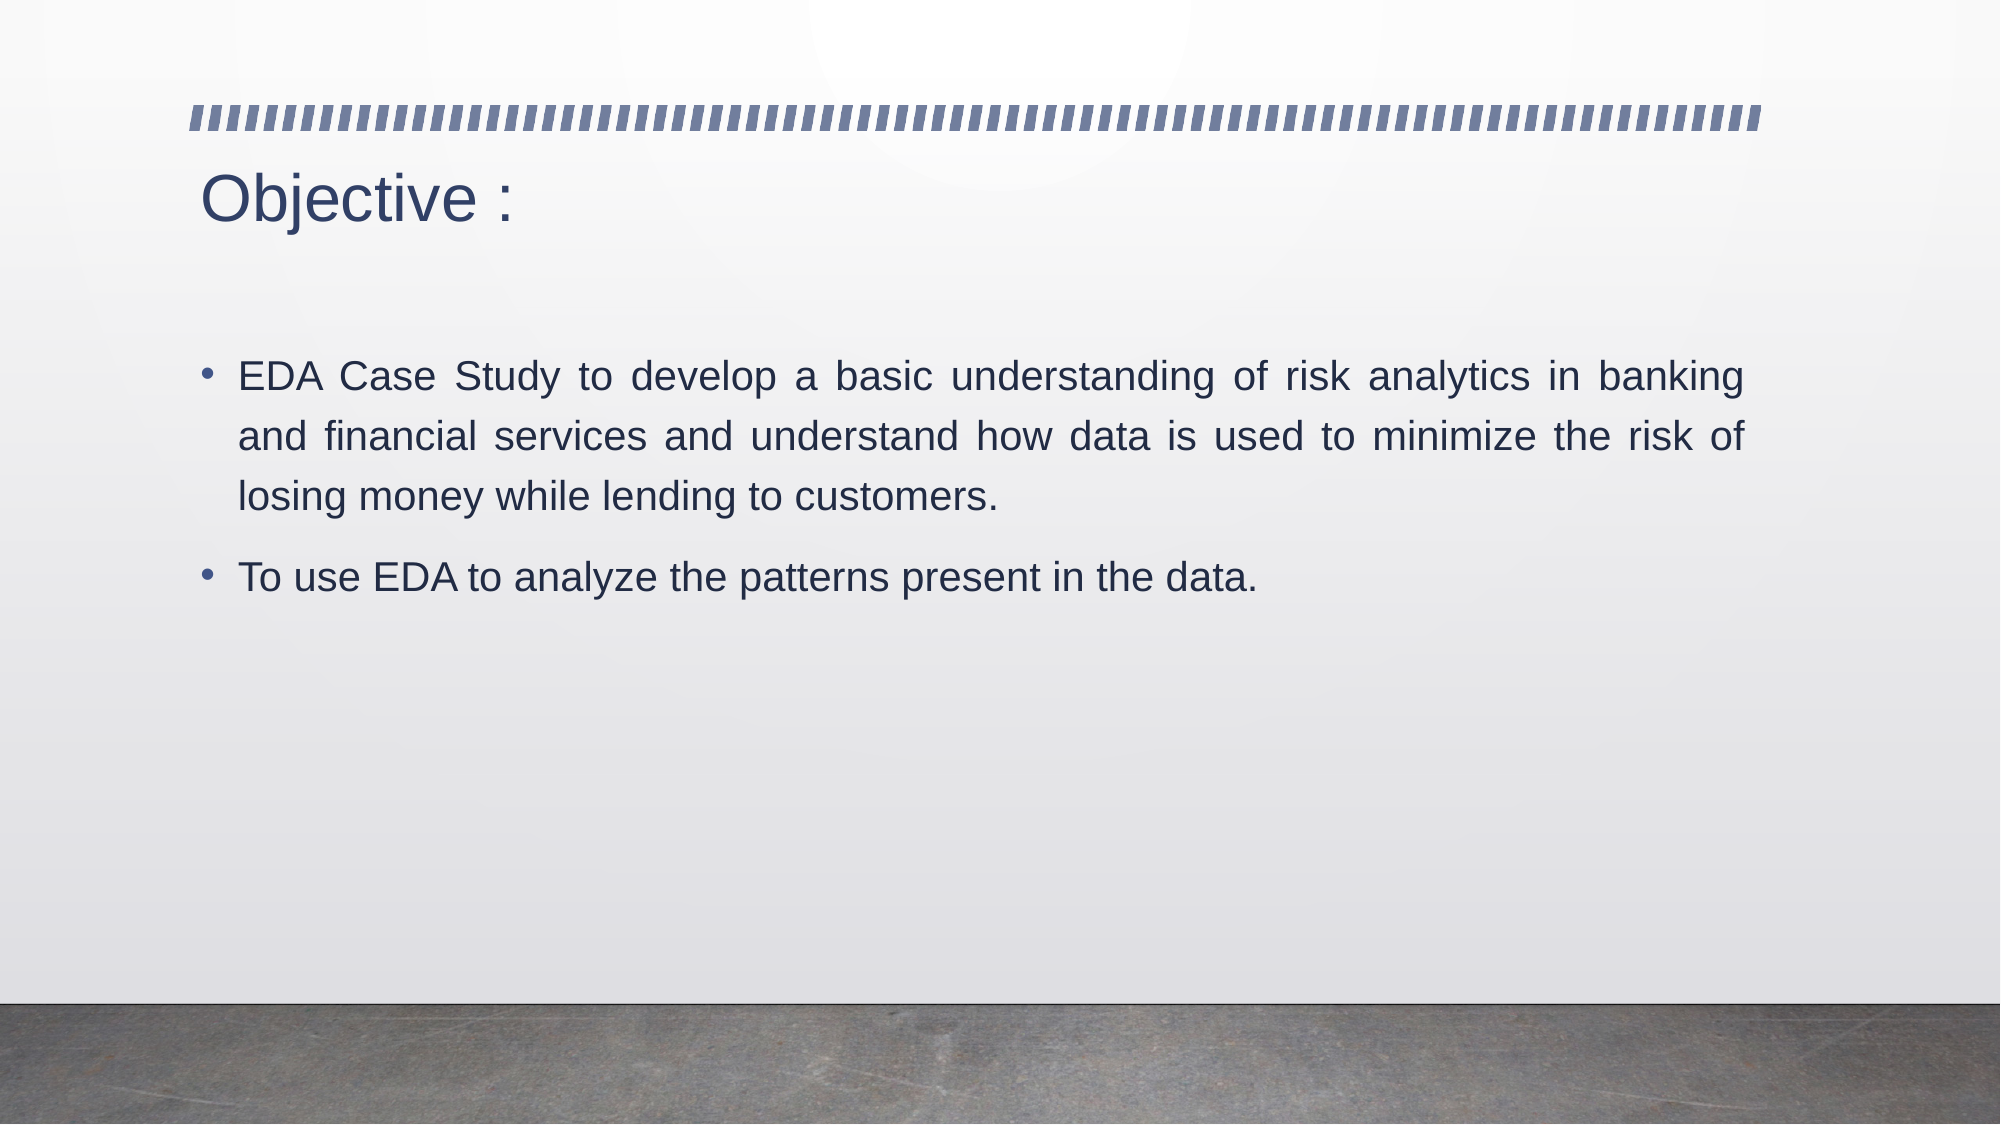

# Objective :
EDA Case Study to develop a basic understanding of risk analytics in banking and financial services and understand how data is used to minimize the risk of losing money while lending to customers.
To use EDA to analyze the patterns present in the data.